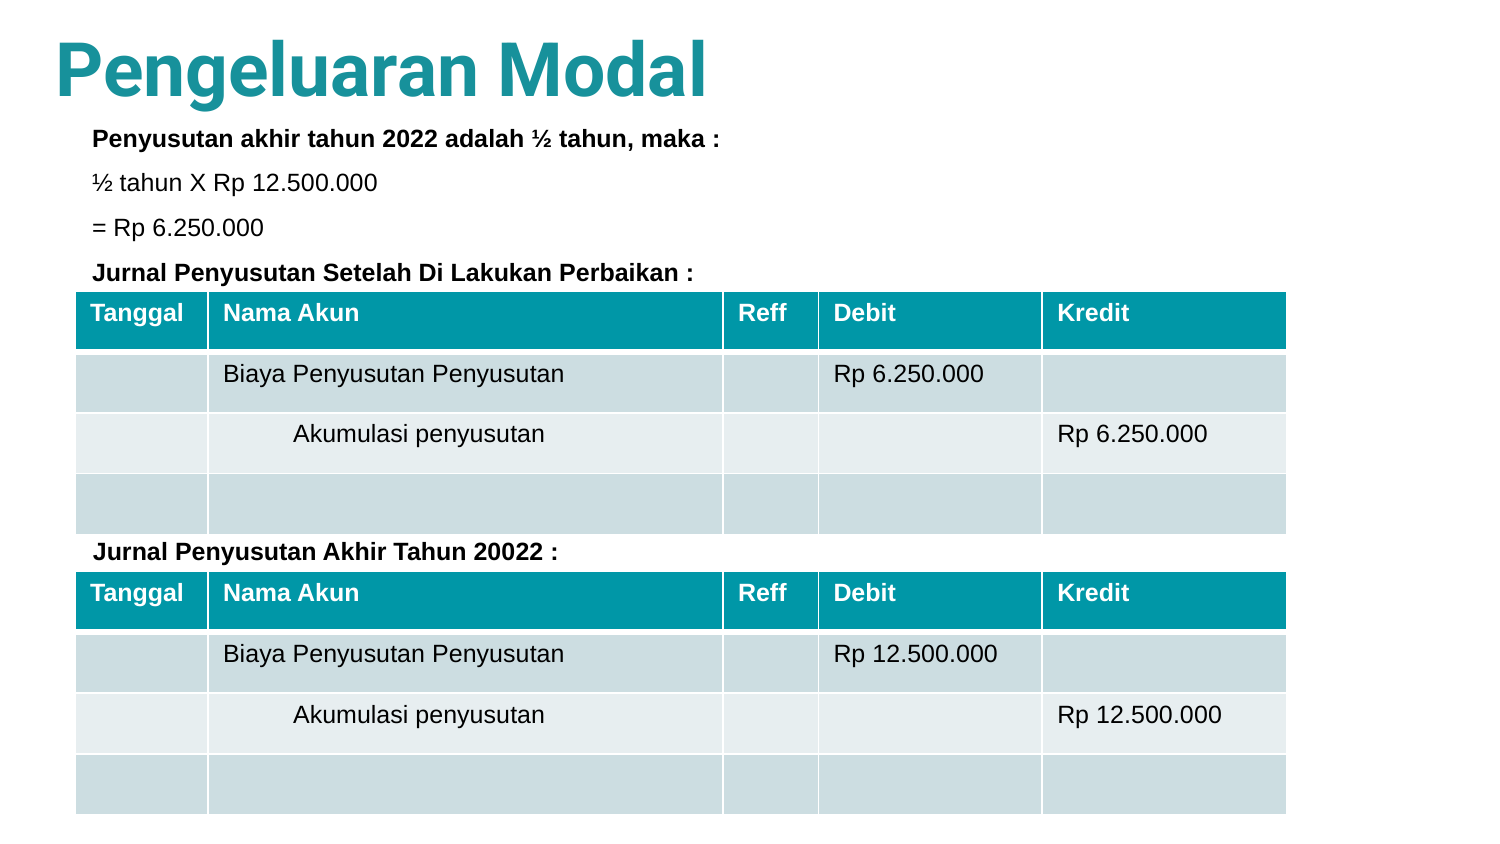

Pengeluaran Modal
Penyusutan akhir tahun 2022 adalah ½ tahun, maka :
½ tahun X Rp 12.500.000
= Rp 6.250.000
Jurnal Penyusutan Setelah Di Lakukan Perbaikan :
| Tanggal | Nama Akun | Reff | Debit | Kredit |
| --- | --- | --- | --- | --- |
|  | Biaya Penyusutan Penyusutan |  | Rp 6.250.000 |  |
|  | Akumulasi penyusutan |  |  | Rp 6.250.000 |
|  |  |  |  |  |
Jurnal Penyusutan Akhir Tahun 20022 :
| Tanggal | Nama Akun | Reff | Debit | Kredit |
| --- | --- | --- | --- | --- |
|  | Biaya Penyusutan Penyusutan |  | Rp 12.500.000 |  |
|  | Akumulasi penyusutan |  |  | Rp 12.500.000 |
|  |  |  |  |  |